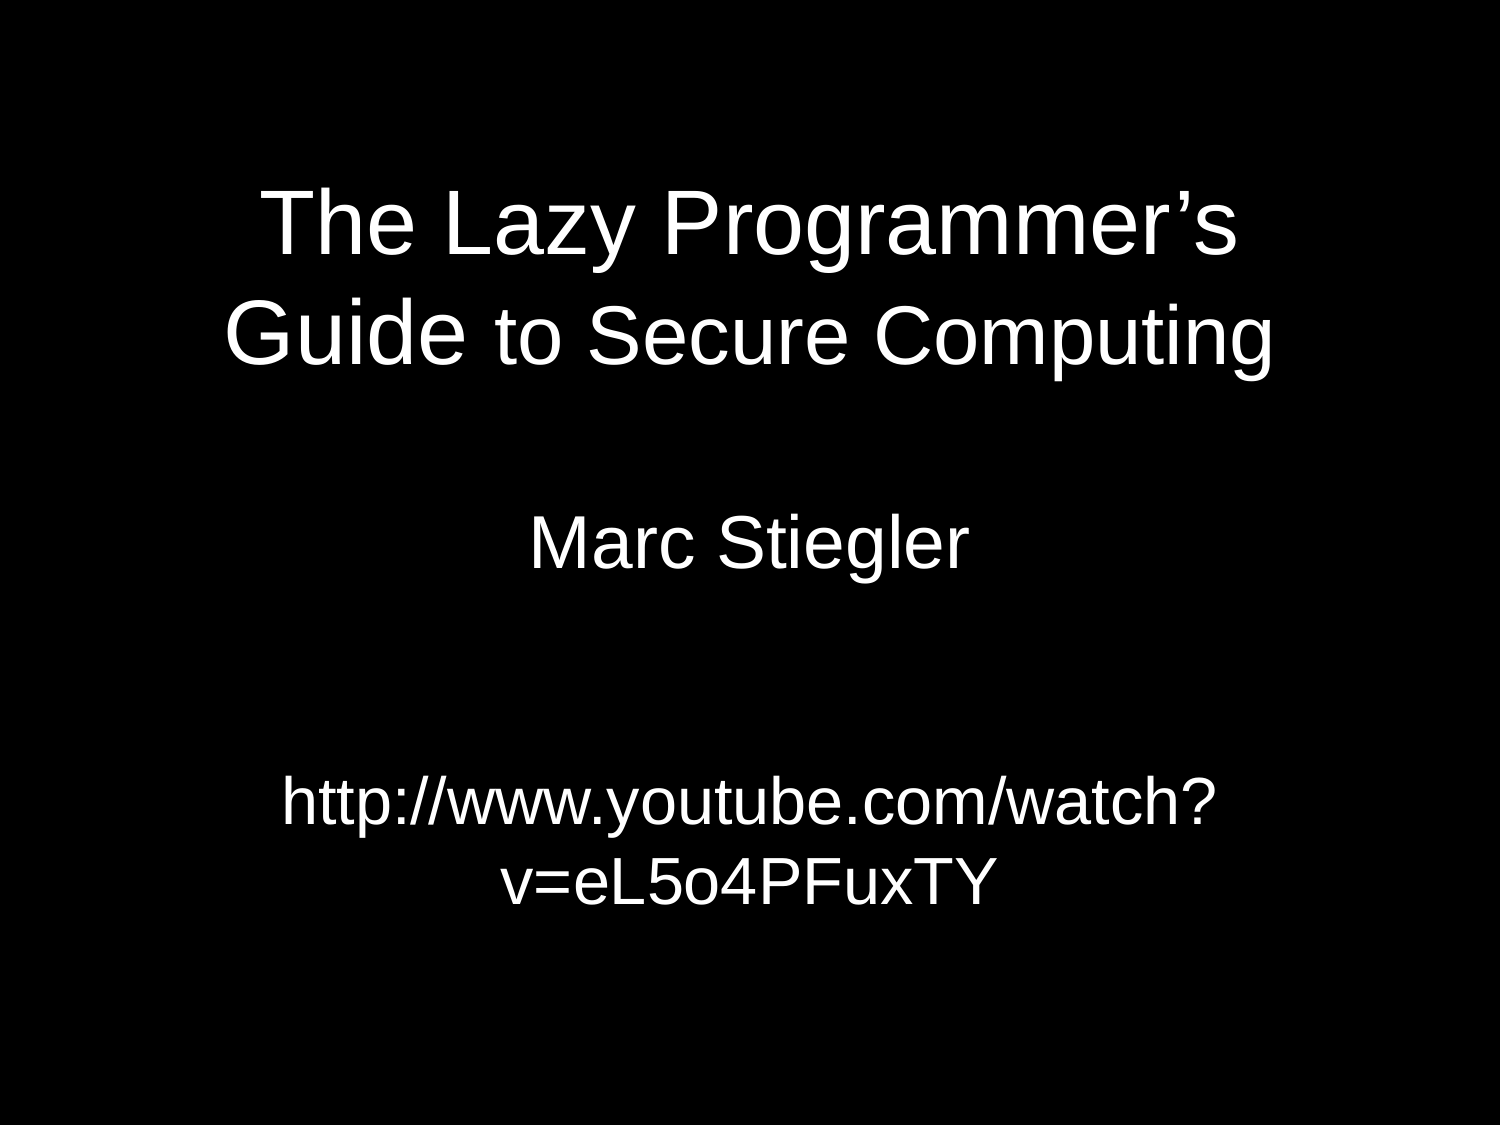

# The Lazy Programmer’s Guide to Secure Computing Marc Stiegler
http://www.youtube.com/watch?
v=eL5o4PFuxTY